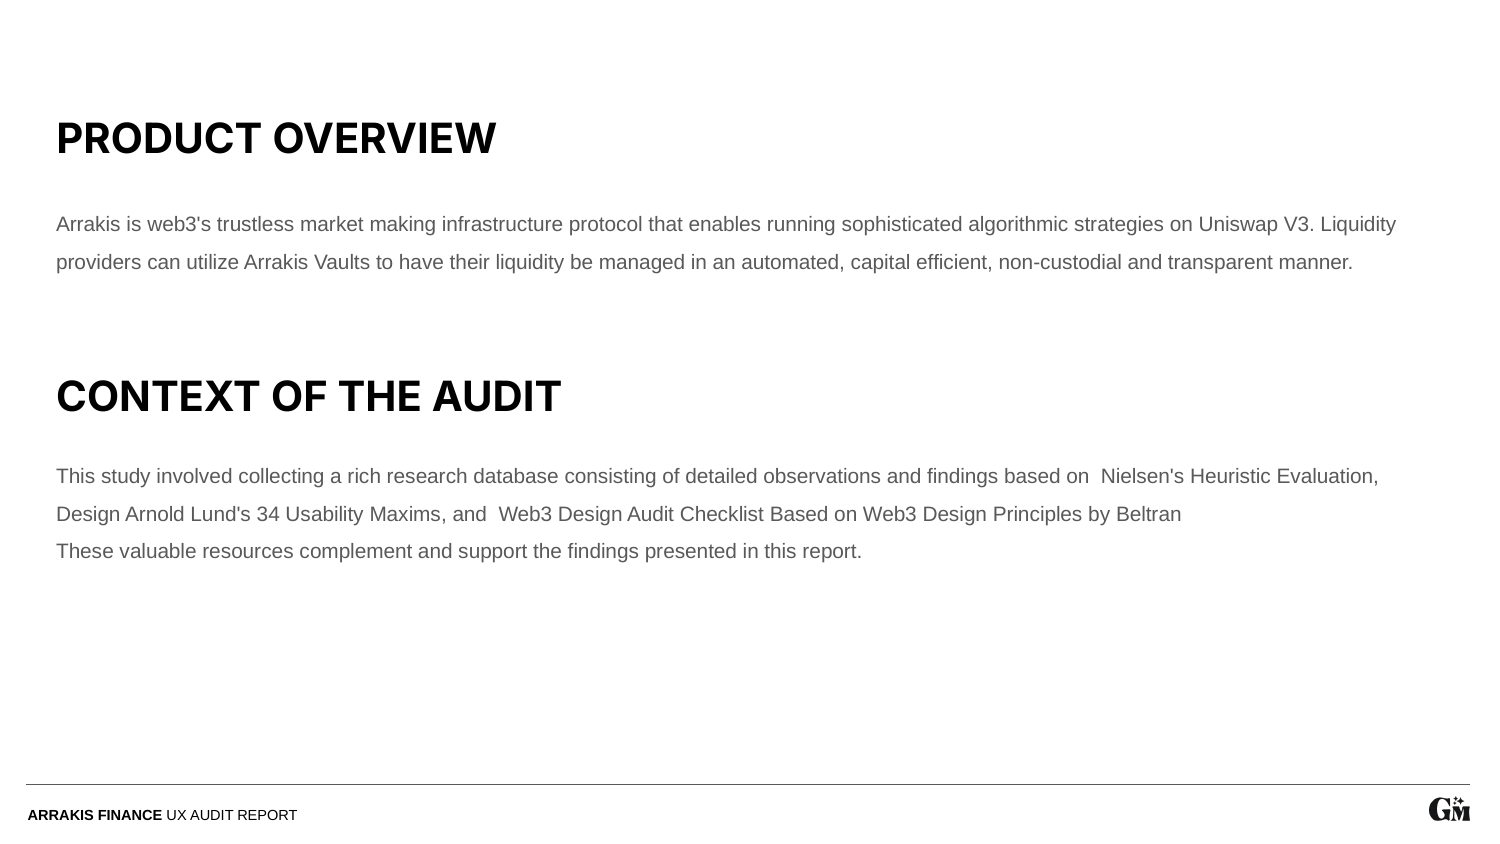

PRODUCT OVERVIEW
Arrakis is web3's trustless market making infrastructure protocol that enables running sophisticated algorithmic strategies on Uniswap V3. Liquidity providers can utilize Arrakis Vaults to have their liquidity be managed in an automated, capital efficient, non-custodial and transparent manner.
CONTEXT OF THE AUDIT
This study involved collecting a rich research database consisting of detailed observations and findings based on  Nielsen's Heuristic Evaluation,  Design Arnold Lund's 34 Usability Maxims, and  Web3 Design Audit Checklist Based on Web3 Design Principles by Beltran
These valuable resources complement and support the findings presented in this report.